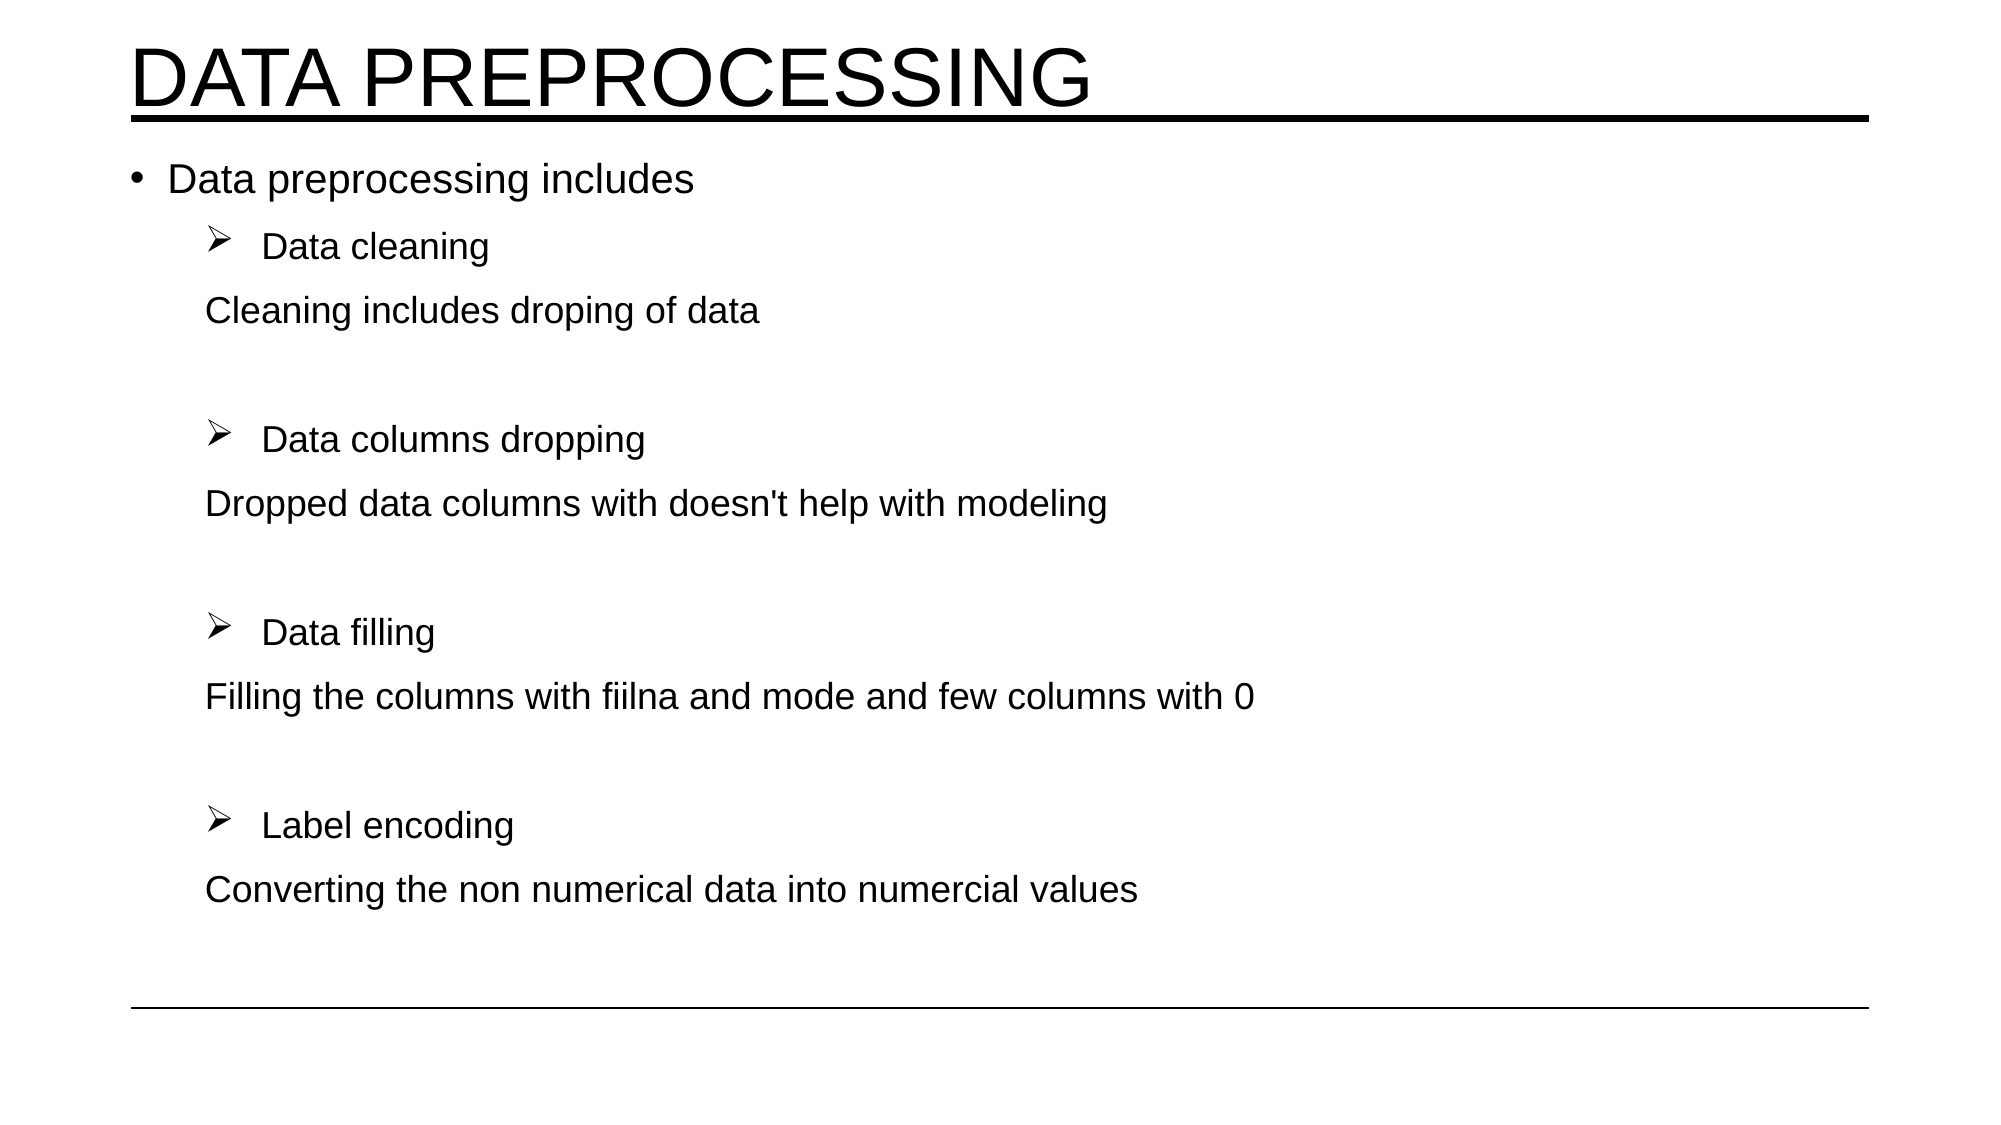

# Data Preprocessing
Data preprocessing includes
Data cleaning
Cleaning includes droping of data

Data columns dropping
Dropped data columns with doesn't help with modeling

Data filling
Filling the columns with fiilna and mode and few columns with 0

Label encoding
Converting the non numerical data into numercial values